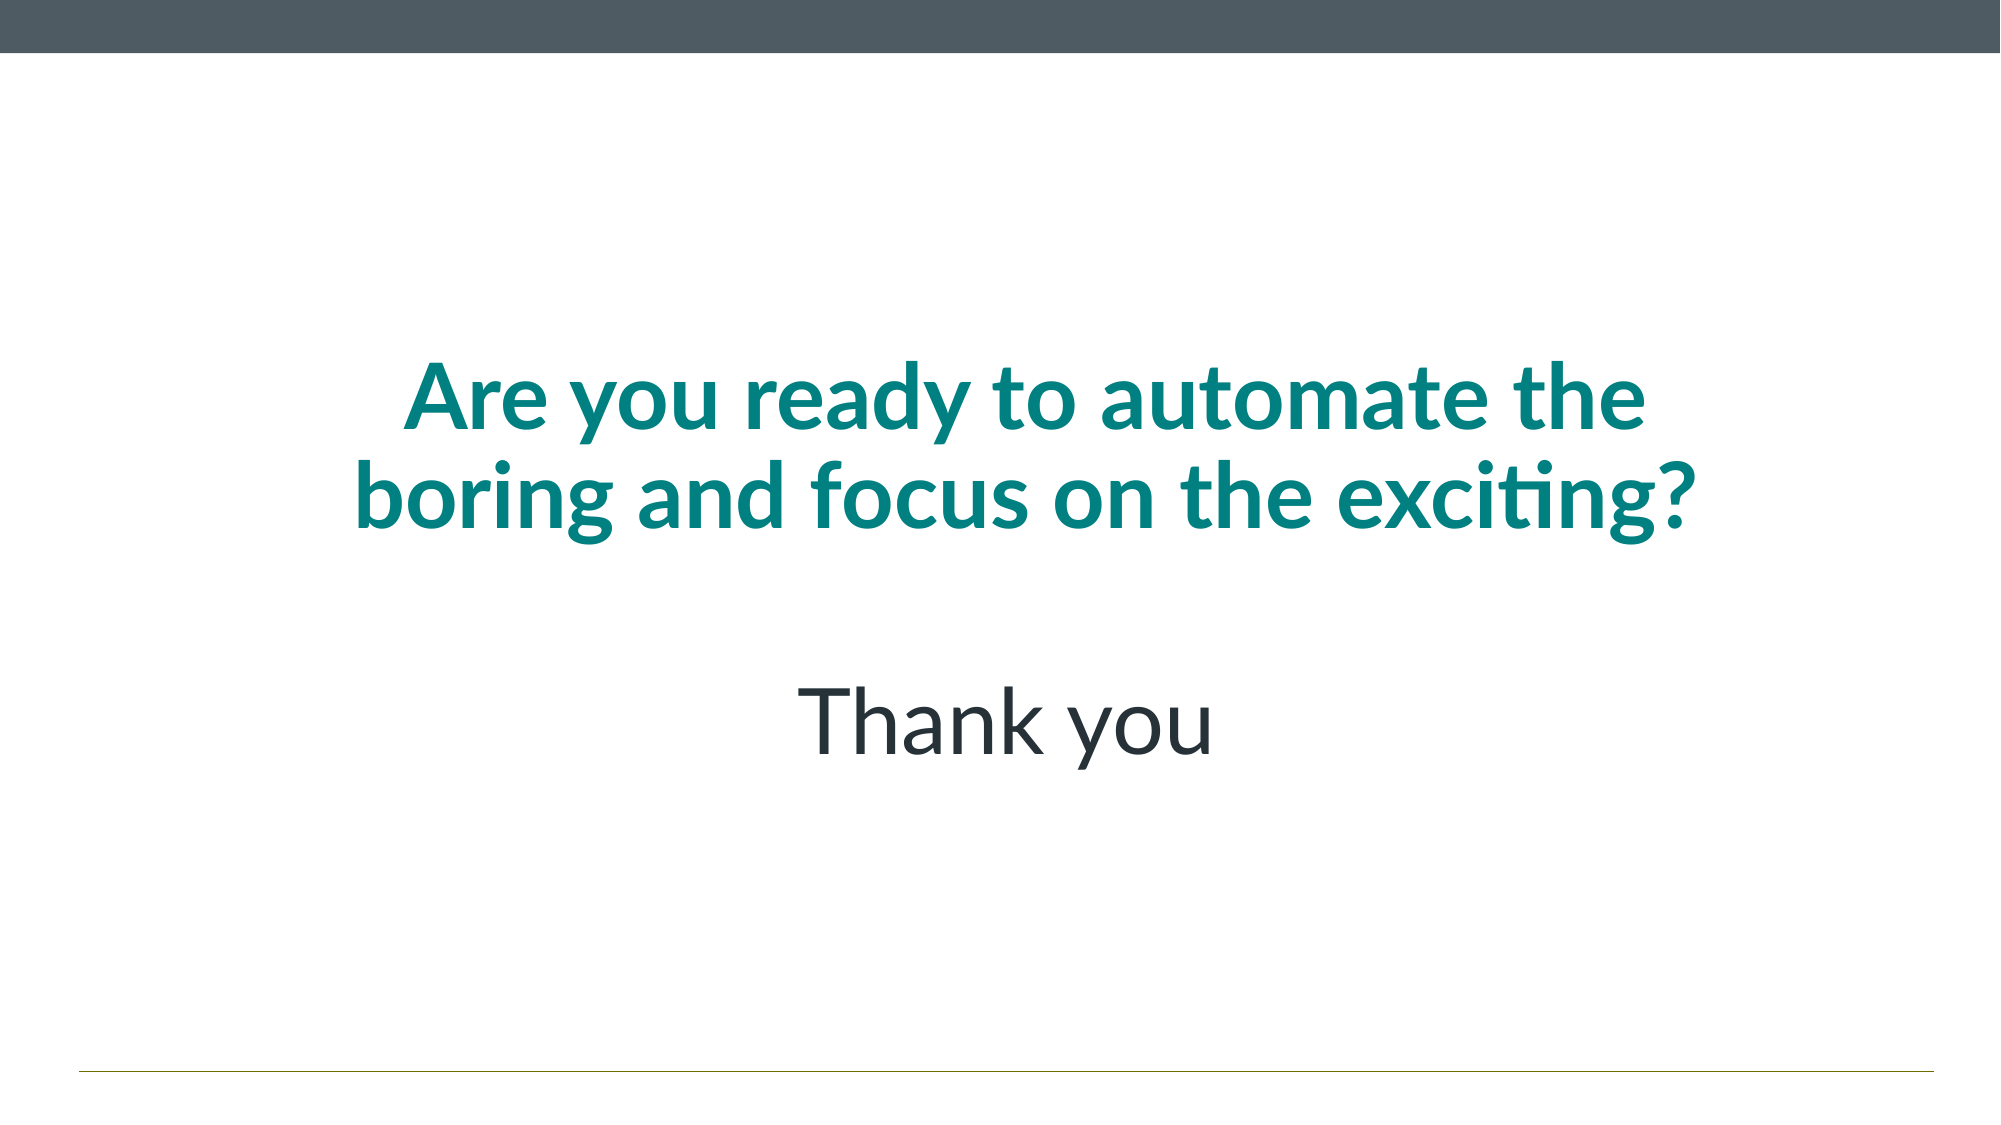

# Are you ready to automate the boring and focus on the exciting?
Thank you